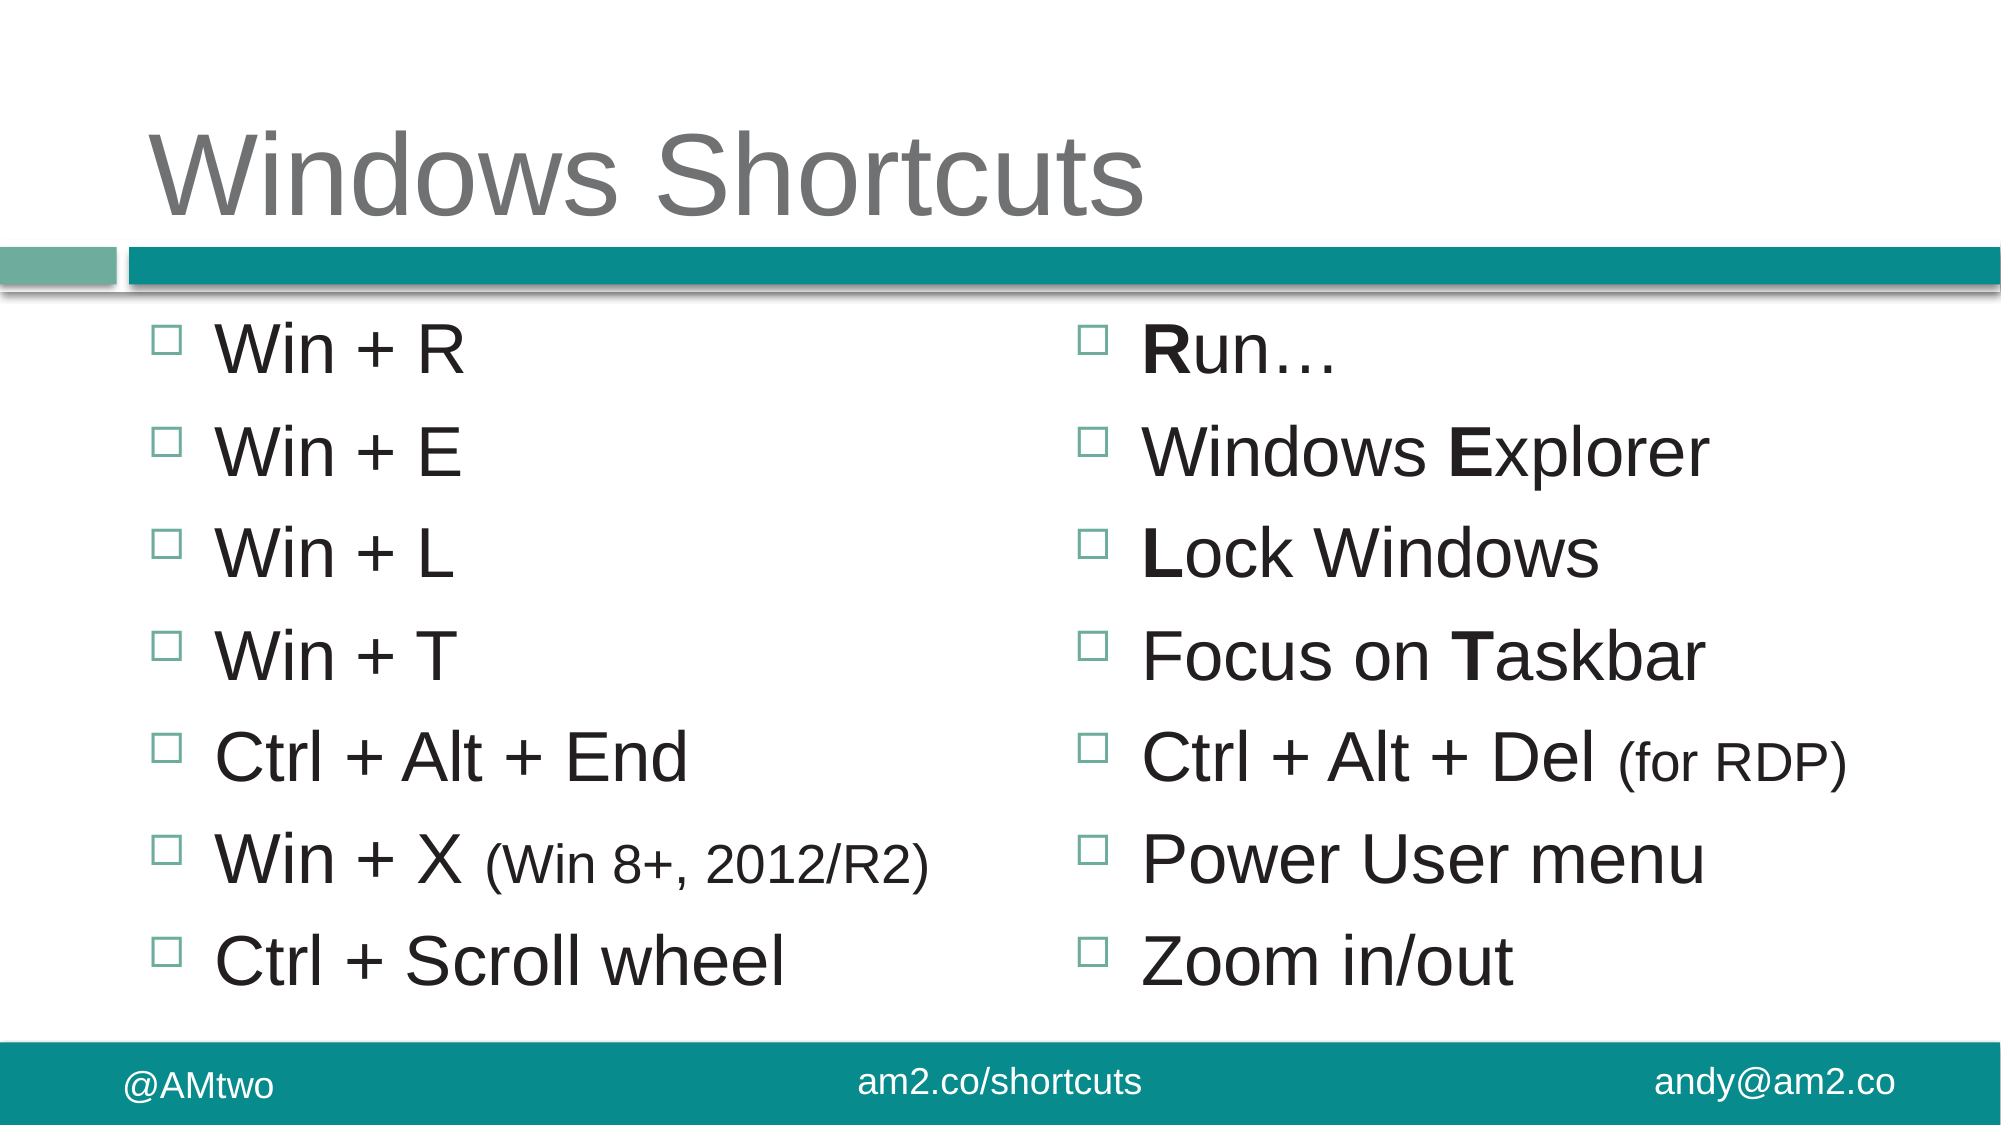

# Windows Shortcuts
Run…
Windows Explorer
Lock Windows
Focus on Taskbar
Ctrl + Alt + Del (for RDP)
Power User menu
Zoom in/out

Win + R
Win + E
Win + L
Win + T
Ctrl + Alt + End
Win + X (Win 8+, 2012/R2)
Ctrl + Scroll wheel